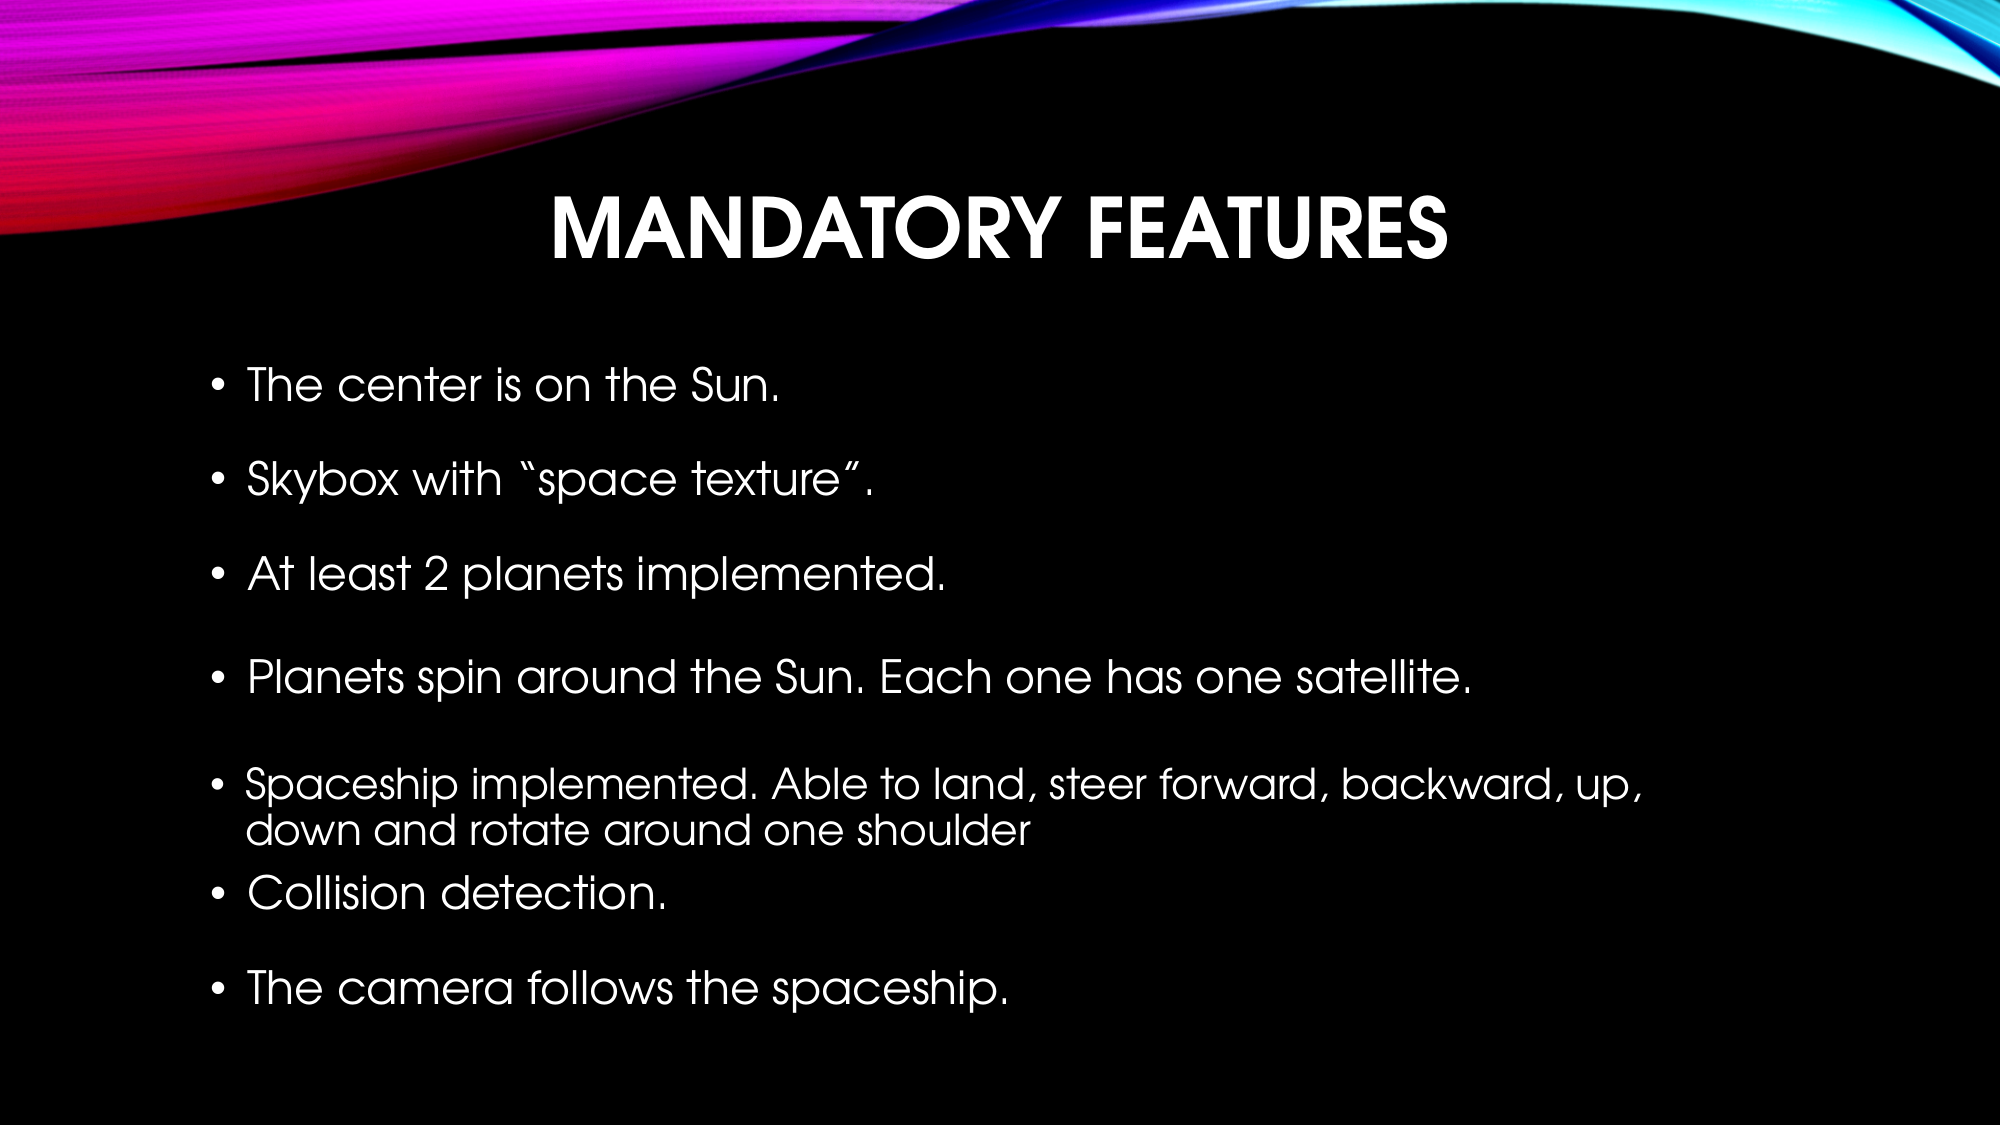

# Mandatory features
The center is on the Sun.
Skybox with “space texture”.
At least 2 planets implemented.
Planets spin around the Sun. Each one has one satellite.
Spaceship implemented. Able to land, steer forward, backward, up, down and rotate around one shoulder
Collision detection.
The camera follows the spaceship.